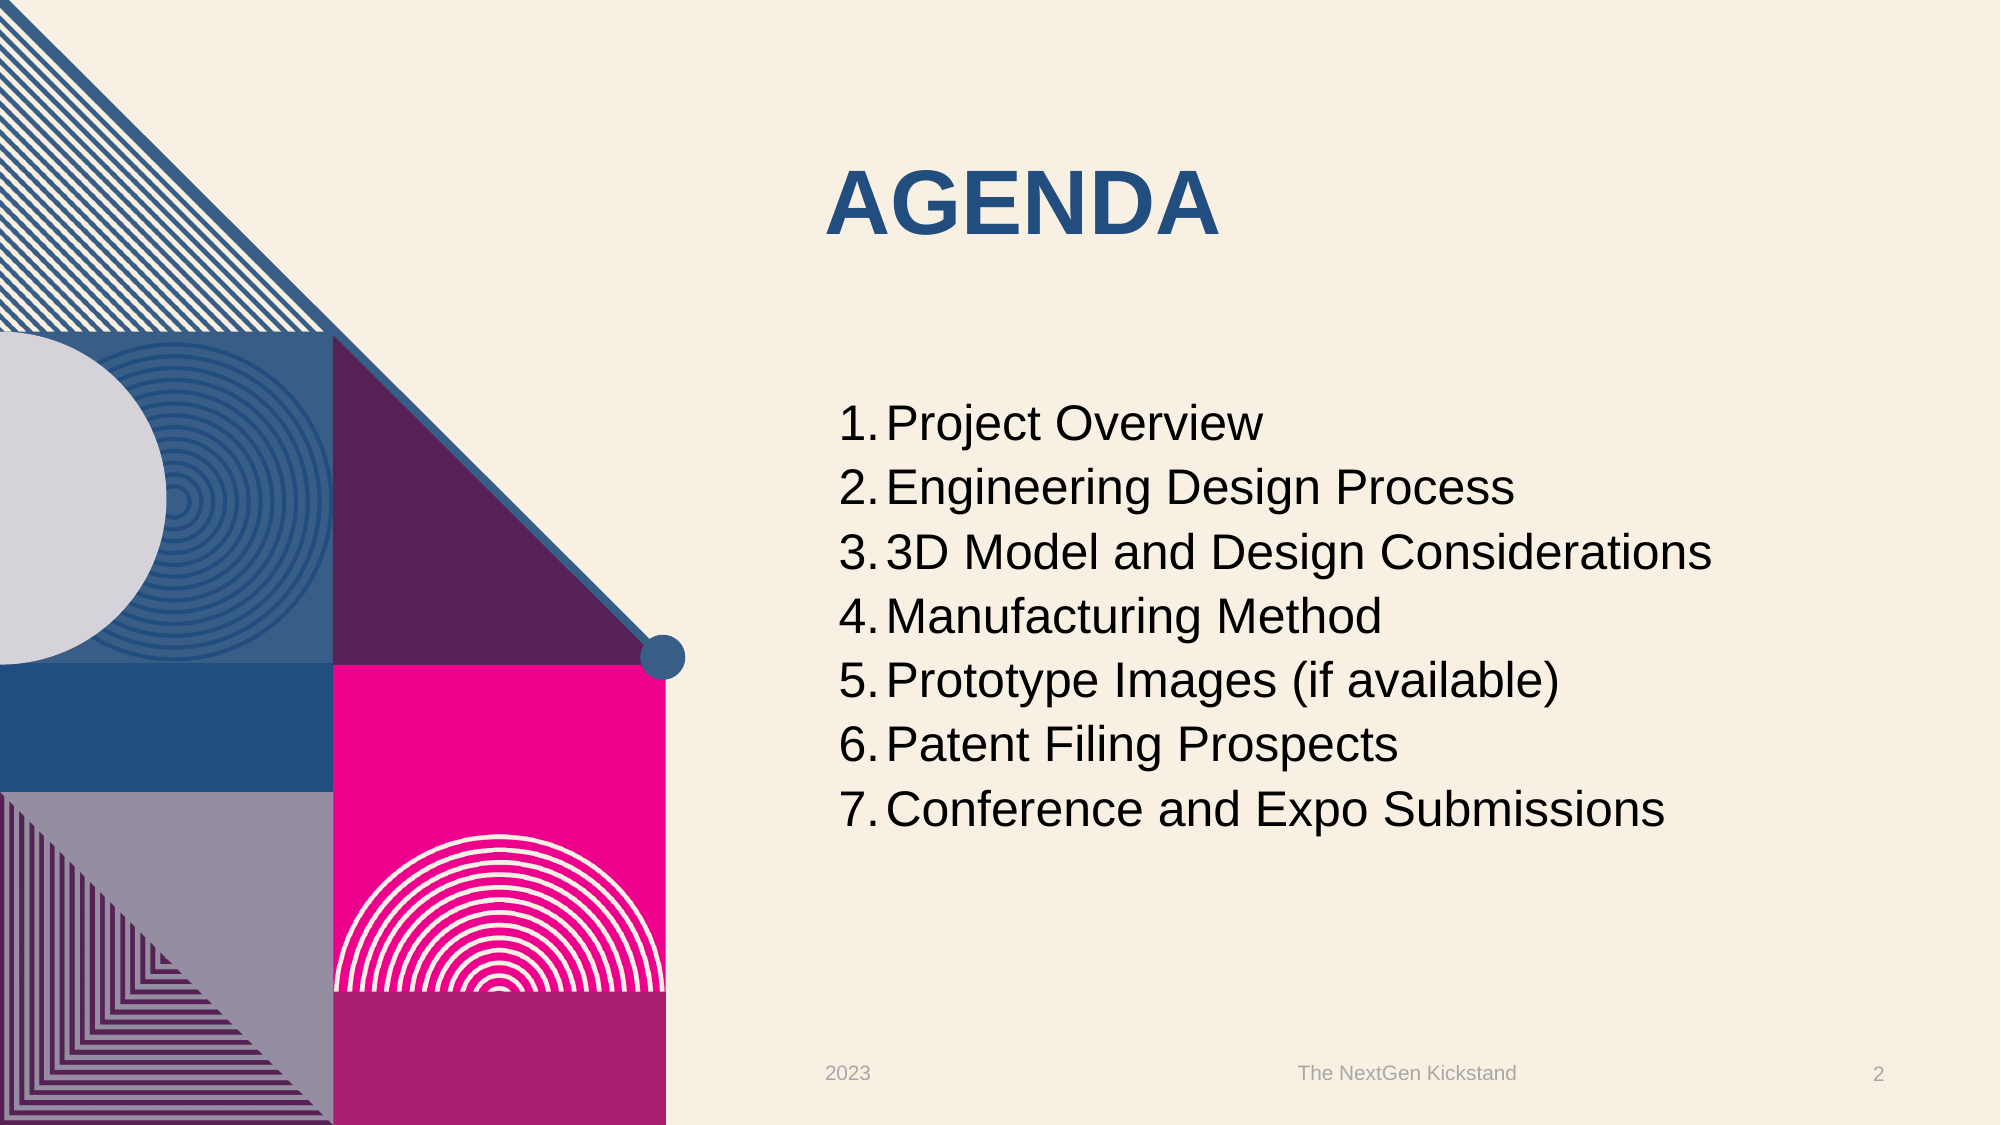

# Agenda
Project Overview
Engineering Design Process
3D Model and Design Considerations
Manufacturing Method
Prototype Images (if available)
Patent Filing Prospects
Conference and Expo Submissions
The NextGen Kickstand
2023
2